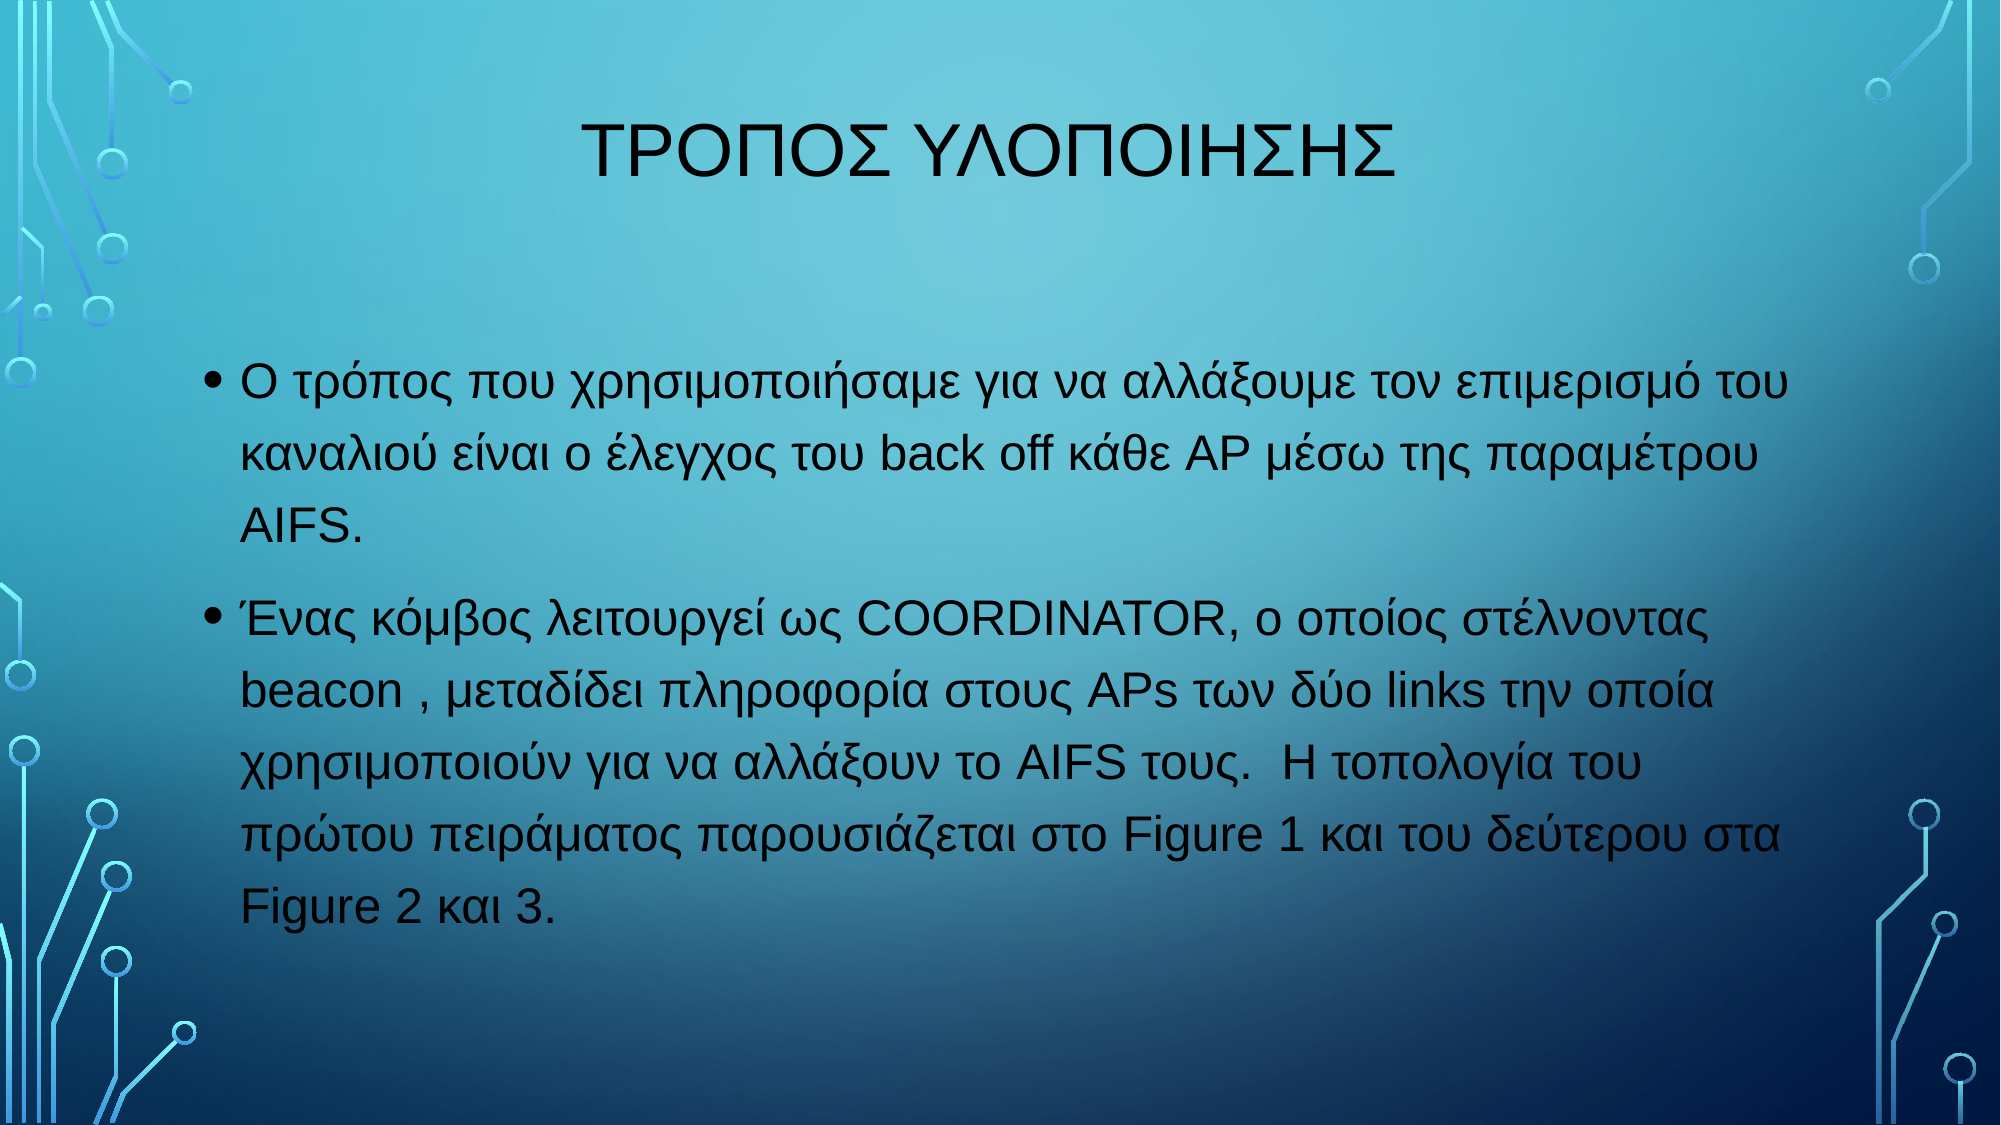

# ΤΡΟΠΟΣ ΥΛΟΠΟΙΗΣΗς
Ο τρόπος που χρησιμοποιήσαμε για να αλλάξουμε τον επιμερισμό του καναλιού είναι ο έλεγχος του back off κάθε AP μέσω της παραμέτρου AIFS.
Ένας κόμβος λειτουργεί ως COORDINATOR, ο οποίος στέλνοντας beacon , μεταδίδει πληροφορία στους APs των δύο links την οποία χρησιμοποιούν για να αλλάξουν το AIFS τους.  Η τοπολογία του πρώτου πειράματος παρουσιάζεται στο Figure 1 και του δεύτερου στα Figure 2 και 3.